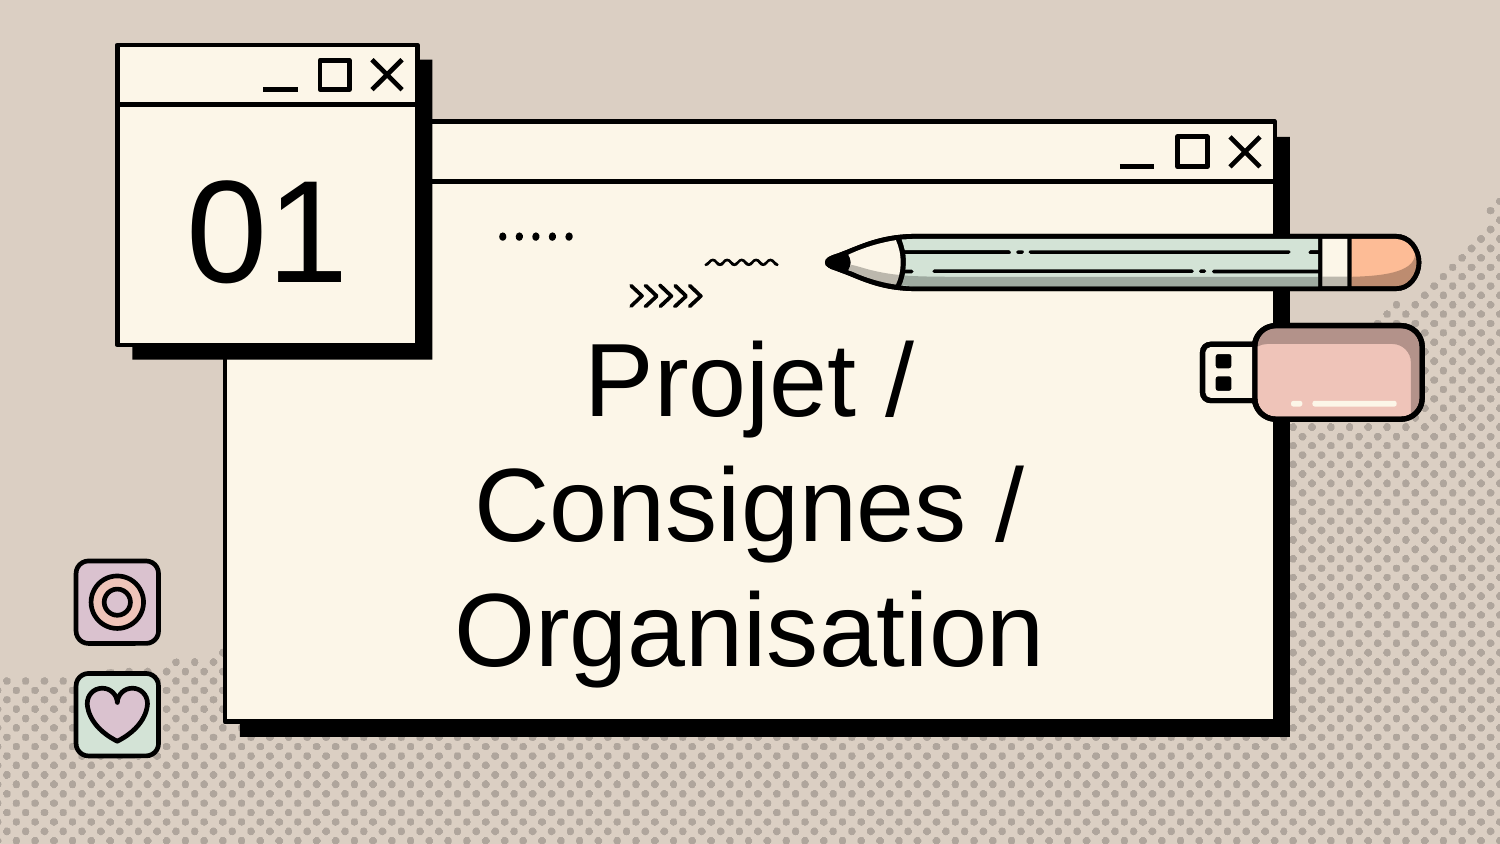

01

# Projet /
Consignes /
Organisation